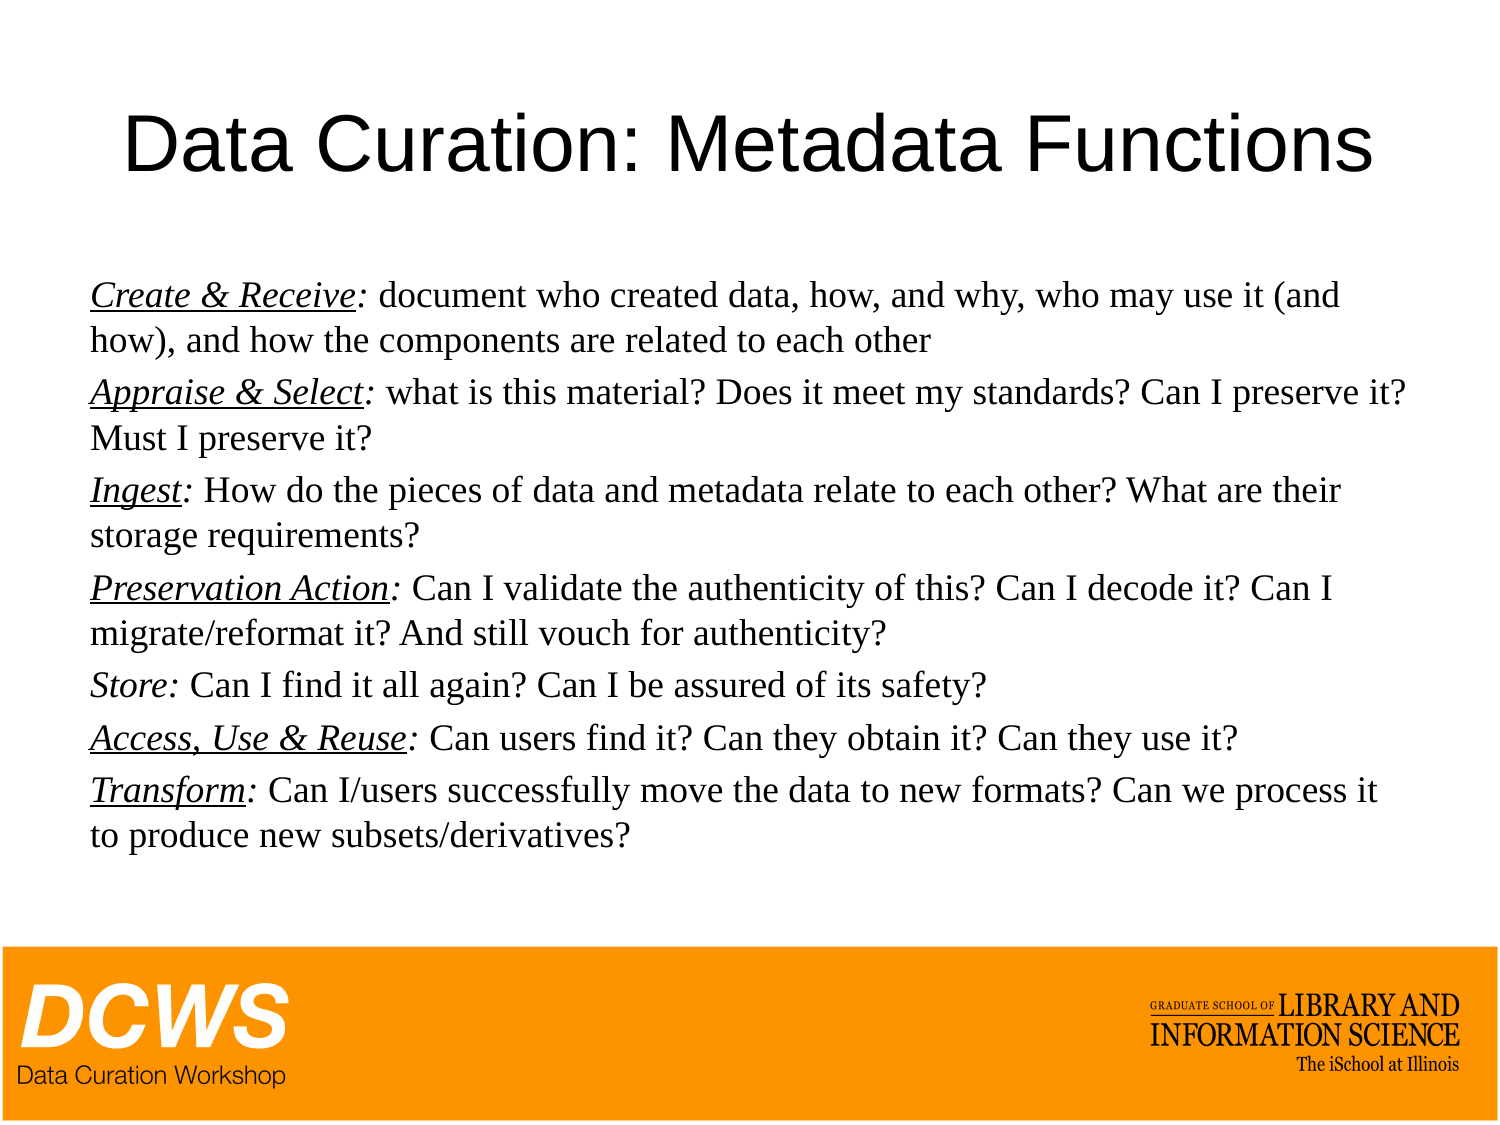

# Data Curation: Metadata Functions
Create & Receive: document who created data, how, and why, who may use it (and how), and how the components are related to each other
Appraise & Select: what is this material? Does it meet my standards? Can I preserve it? Must I preserve it?
Ingest: How do the pieces of data and metadata relate to each other? What are their storage requirements?
Preservation Action: Can I validate the authenticity of this? Can I decode it? Can I migrate/reformat it? And still vouch for authenticity?
Store: Can I find it all again? Can I be assured of its safety?
Access, Use & Reuse: Can users find it? Can they obtain it? Can they use it?
Transform: Can I/users successfully move the data to new formats? Can we process it to produce new subsets/derivatives?